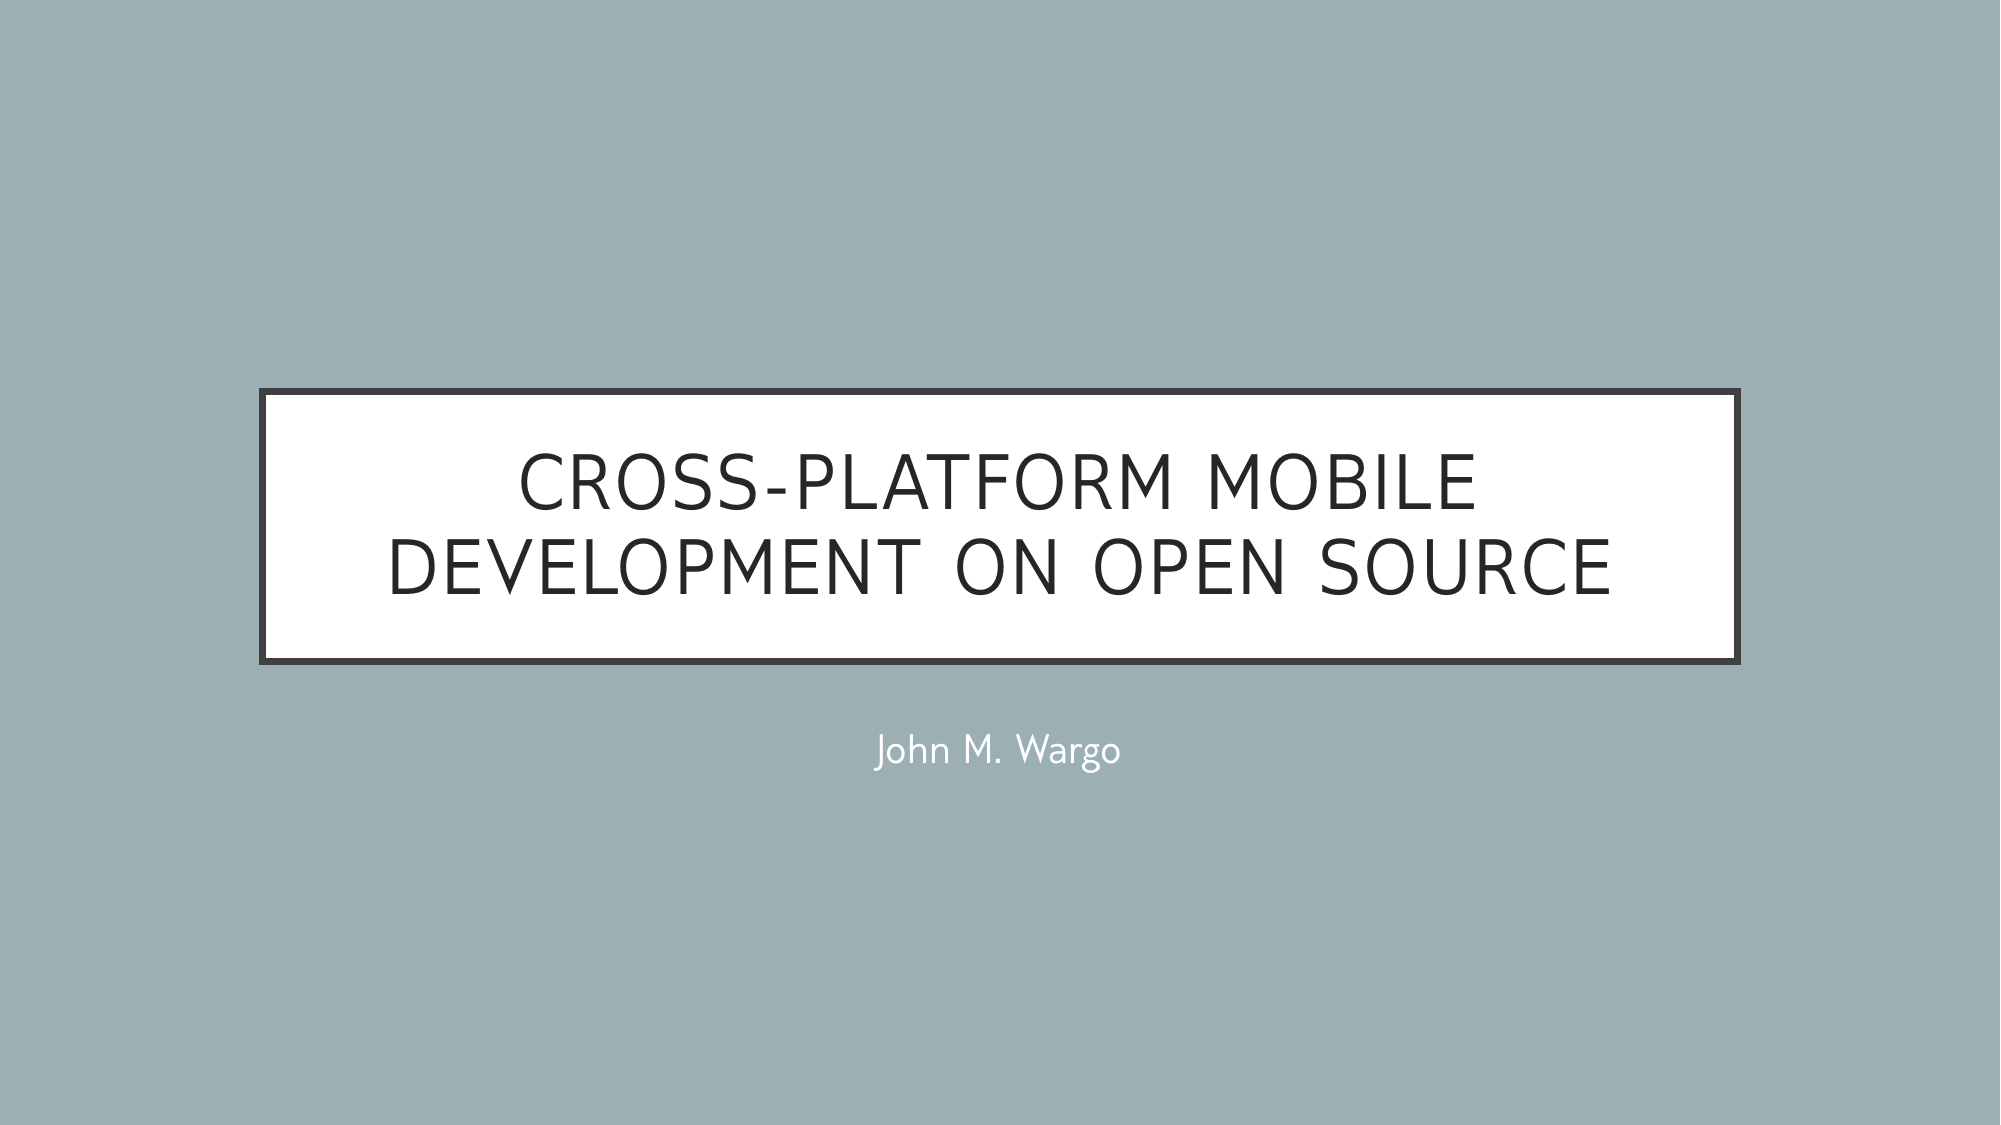

# Cross-platform Mobile Development on Open Source
John M. Wargo